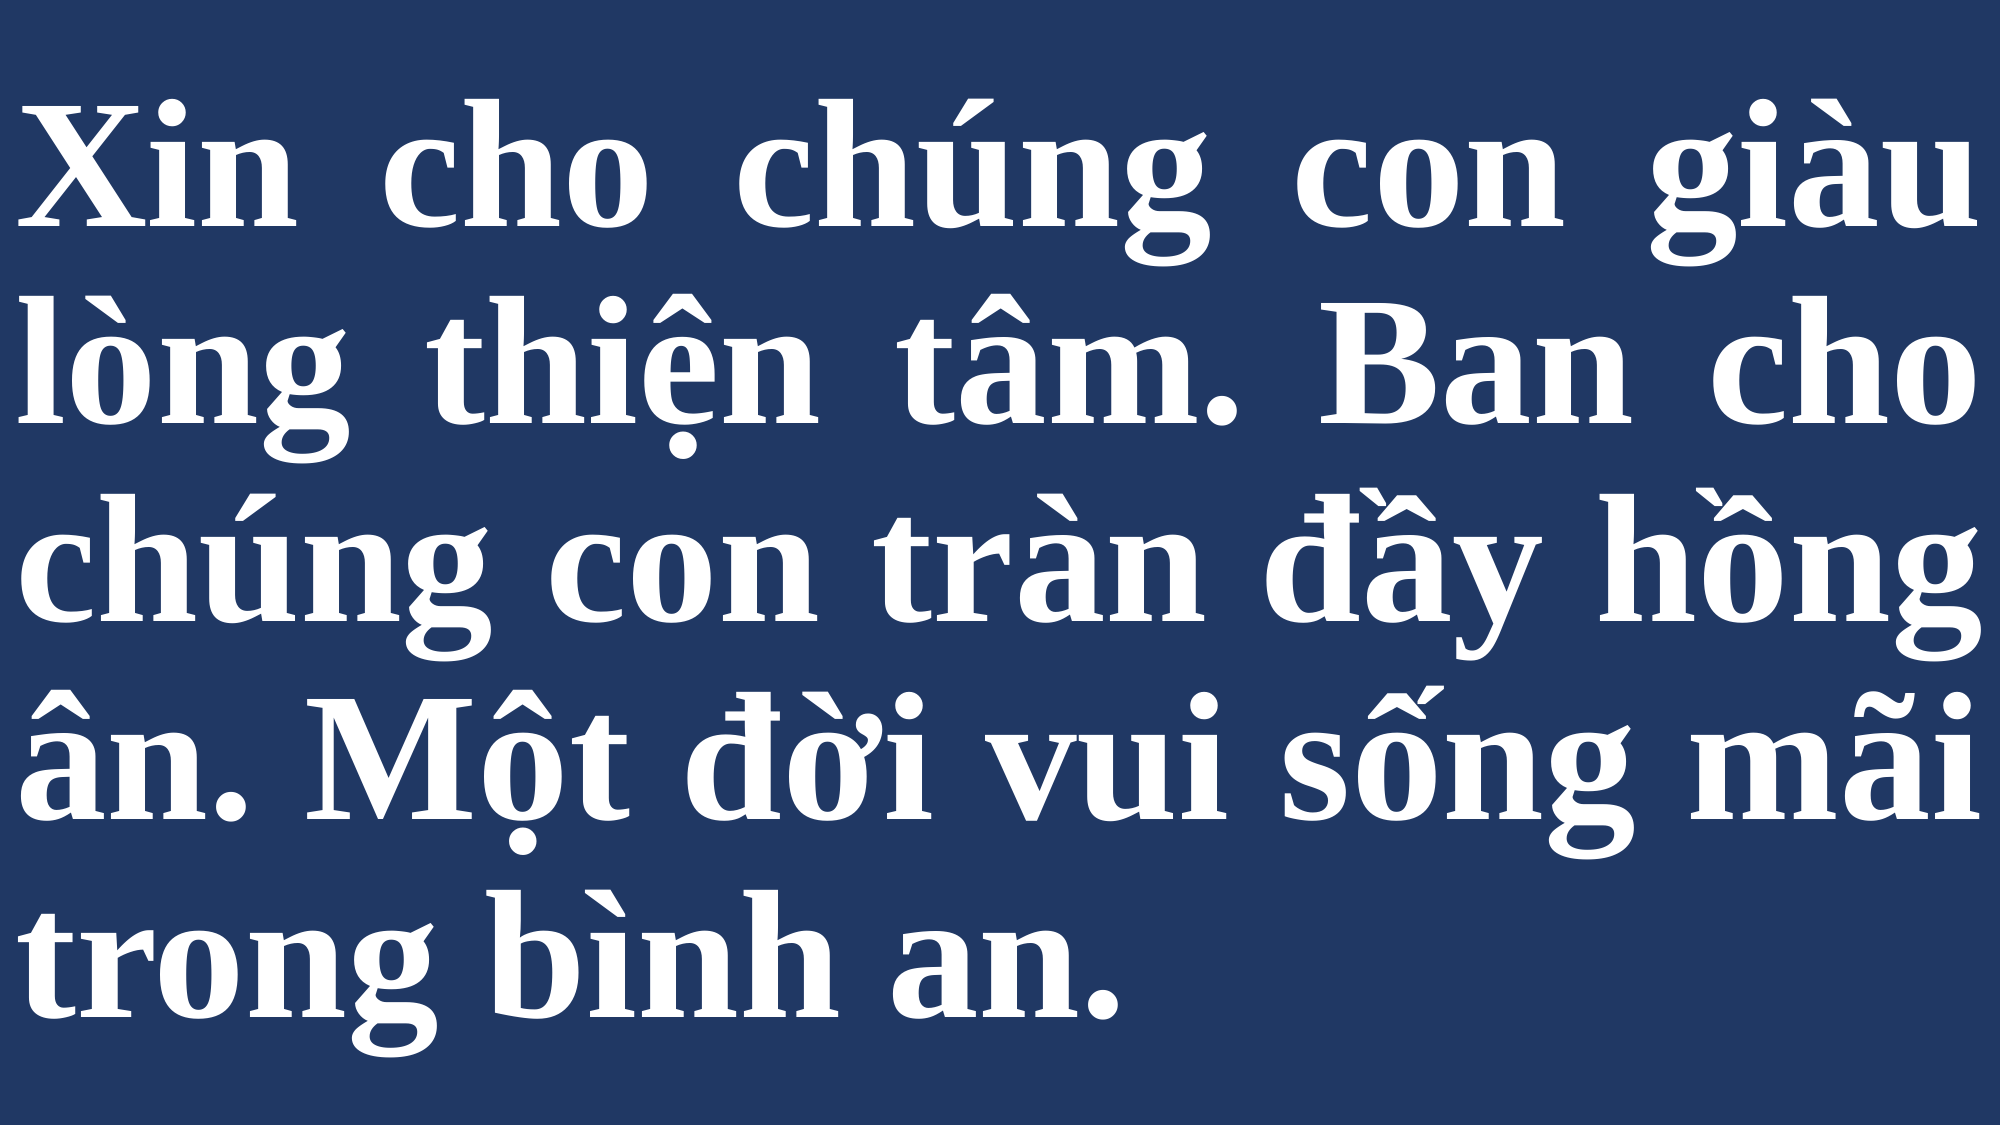

# Xin cho chúng con giàu lòng thiện tâm. Ban cho chúng con tràn đầy hồng ân. Một đời vui sống mãi trong bình an.